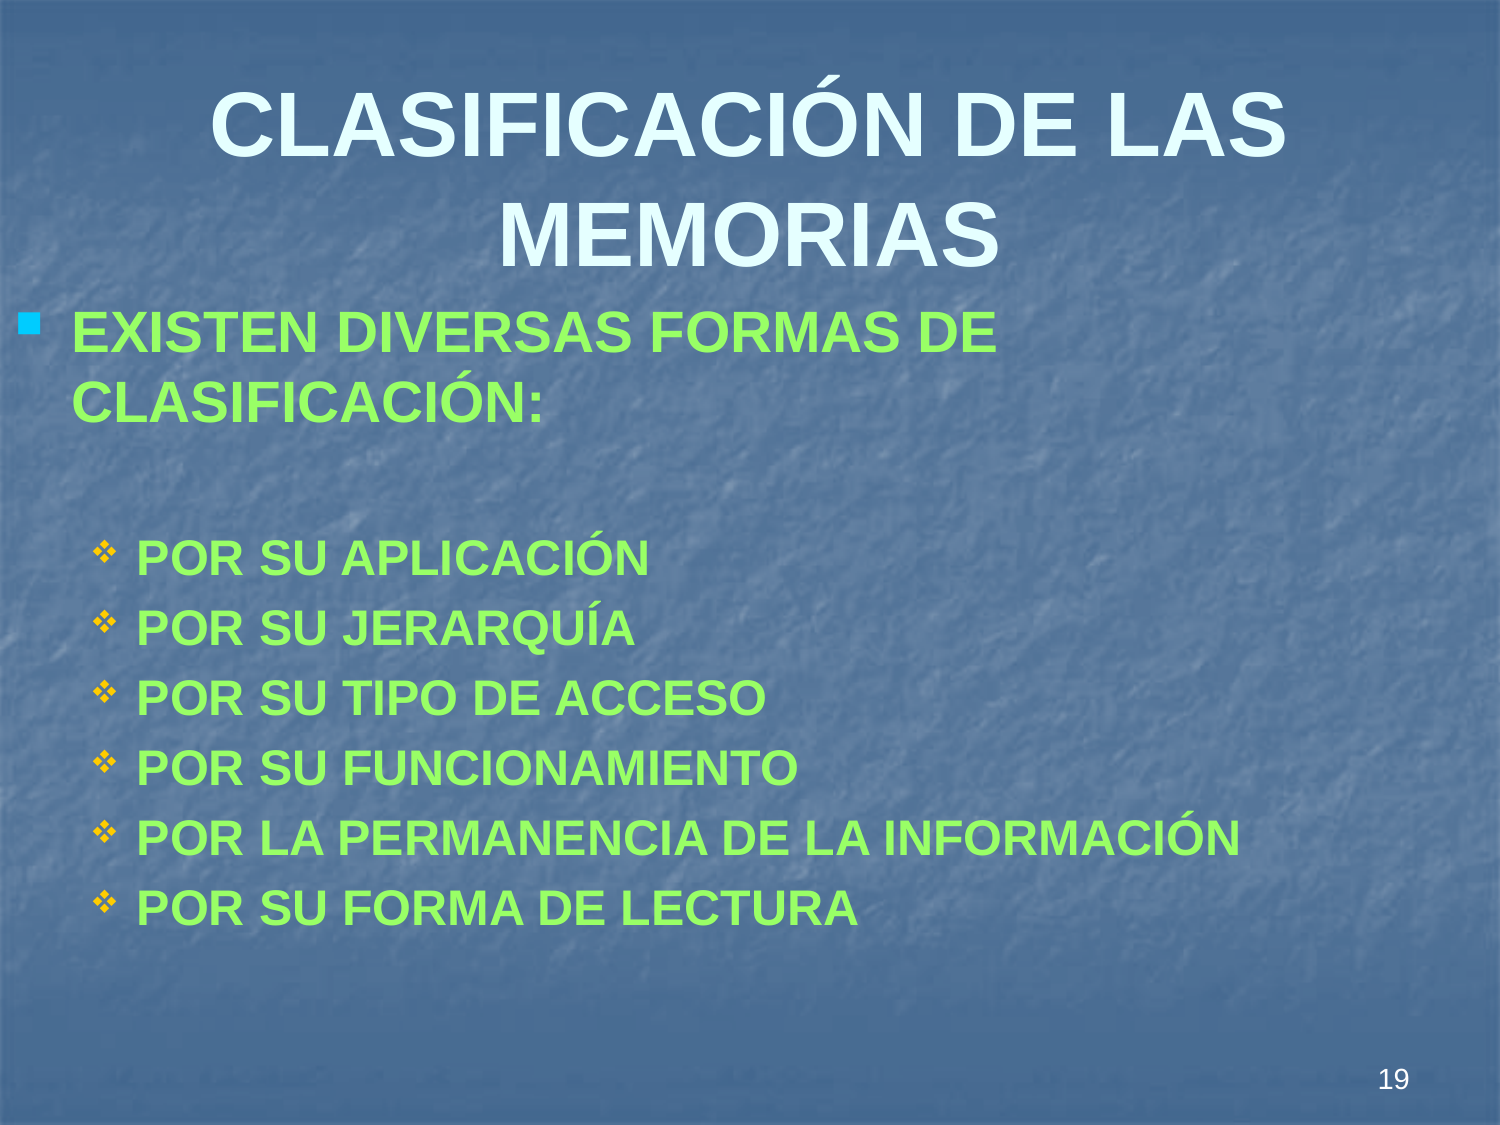

# CLASIFICACIÓN DE LAS MEMORIAS
EXISTEN DIVERSAS FORMAS DE CLASIFICACIÓN:

POR SU APLICACIÓN
POR SU JERARQUÍA
POR SU TIPO DE ACCESO
POR SU FUNCIONAMIENTO
POR LA PERMANENCIA DE LA INFORMACIÓN
POR SU FORMA DE LECTURA
19